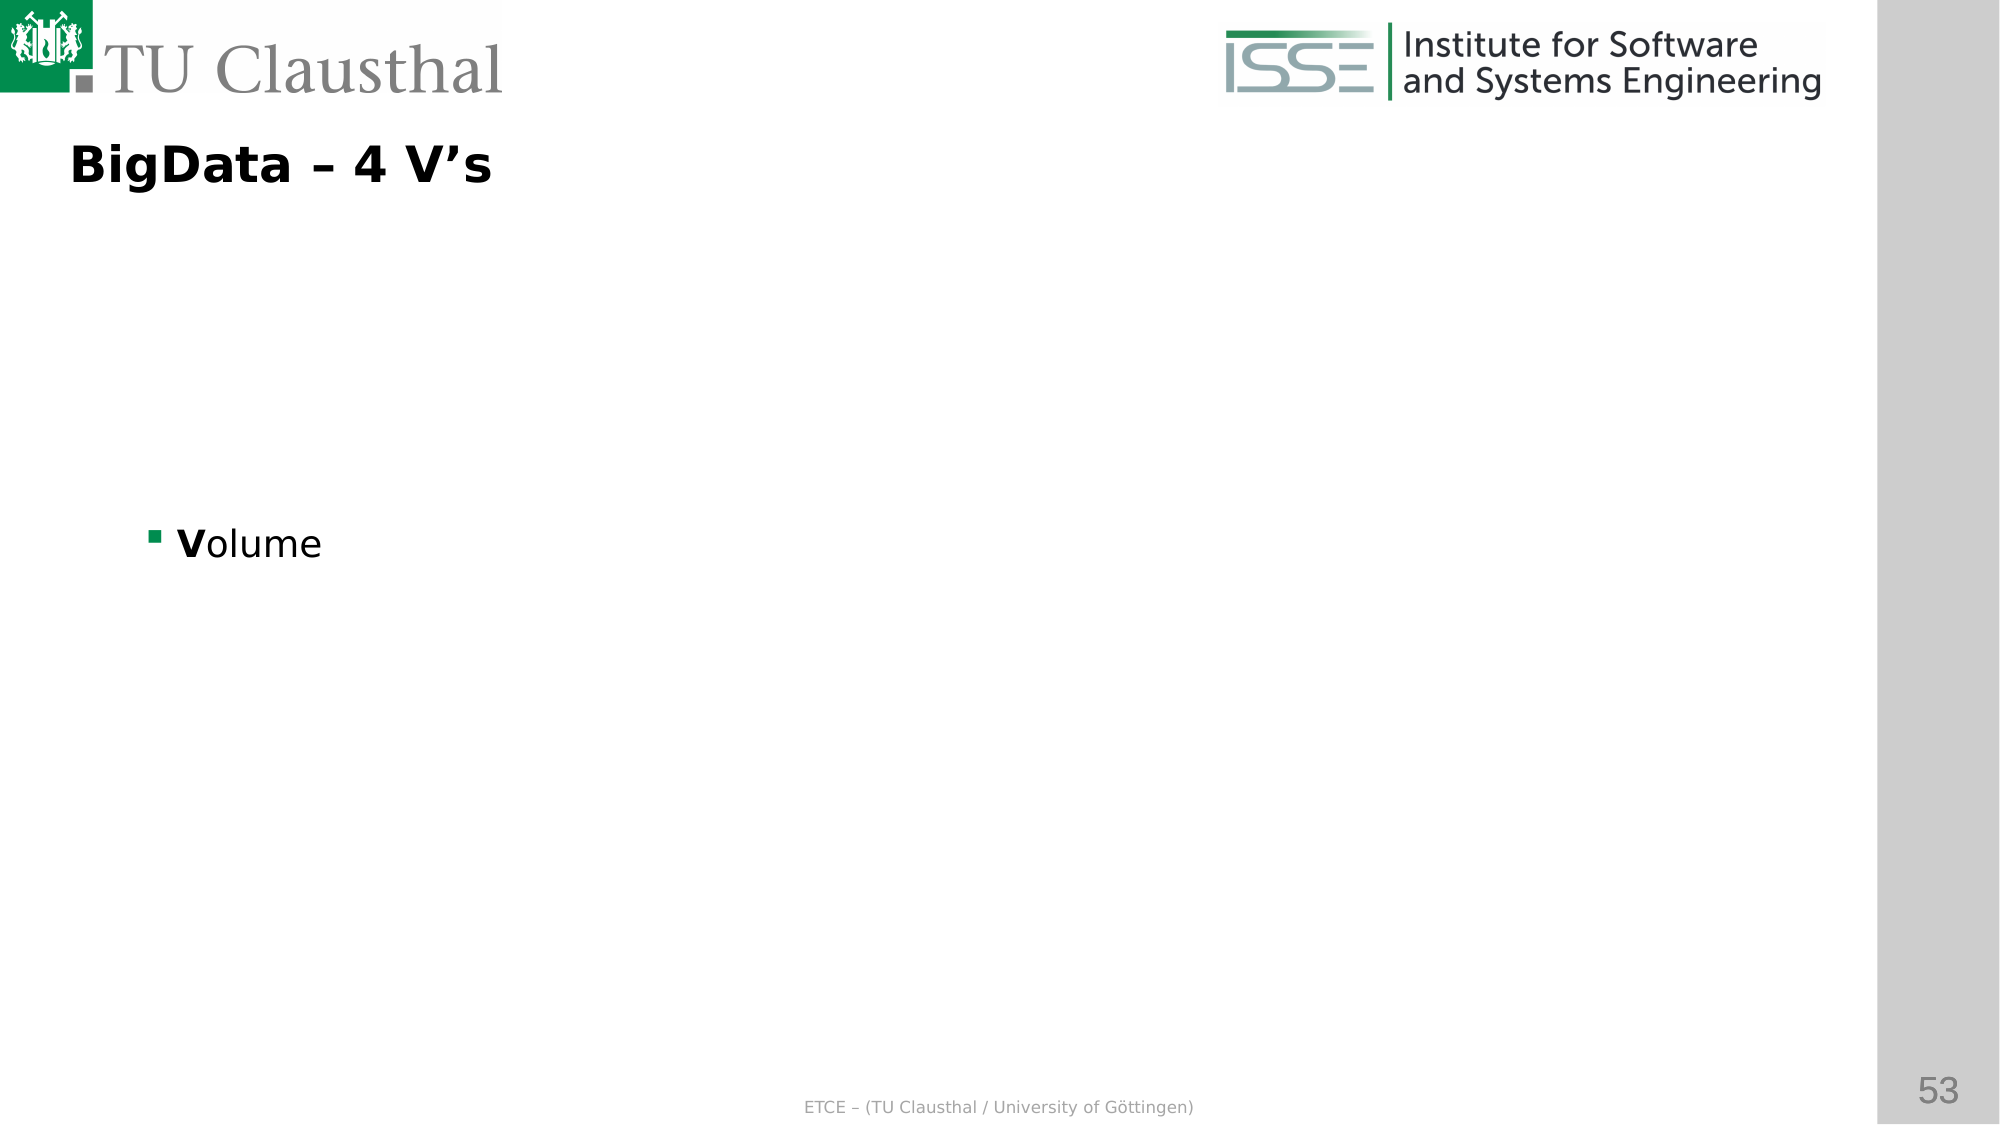

BigData – 4 V’s
Volume
Velocity
Variety
Veracity